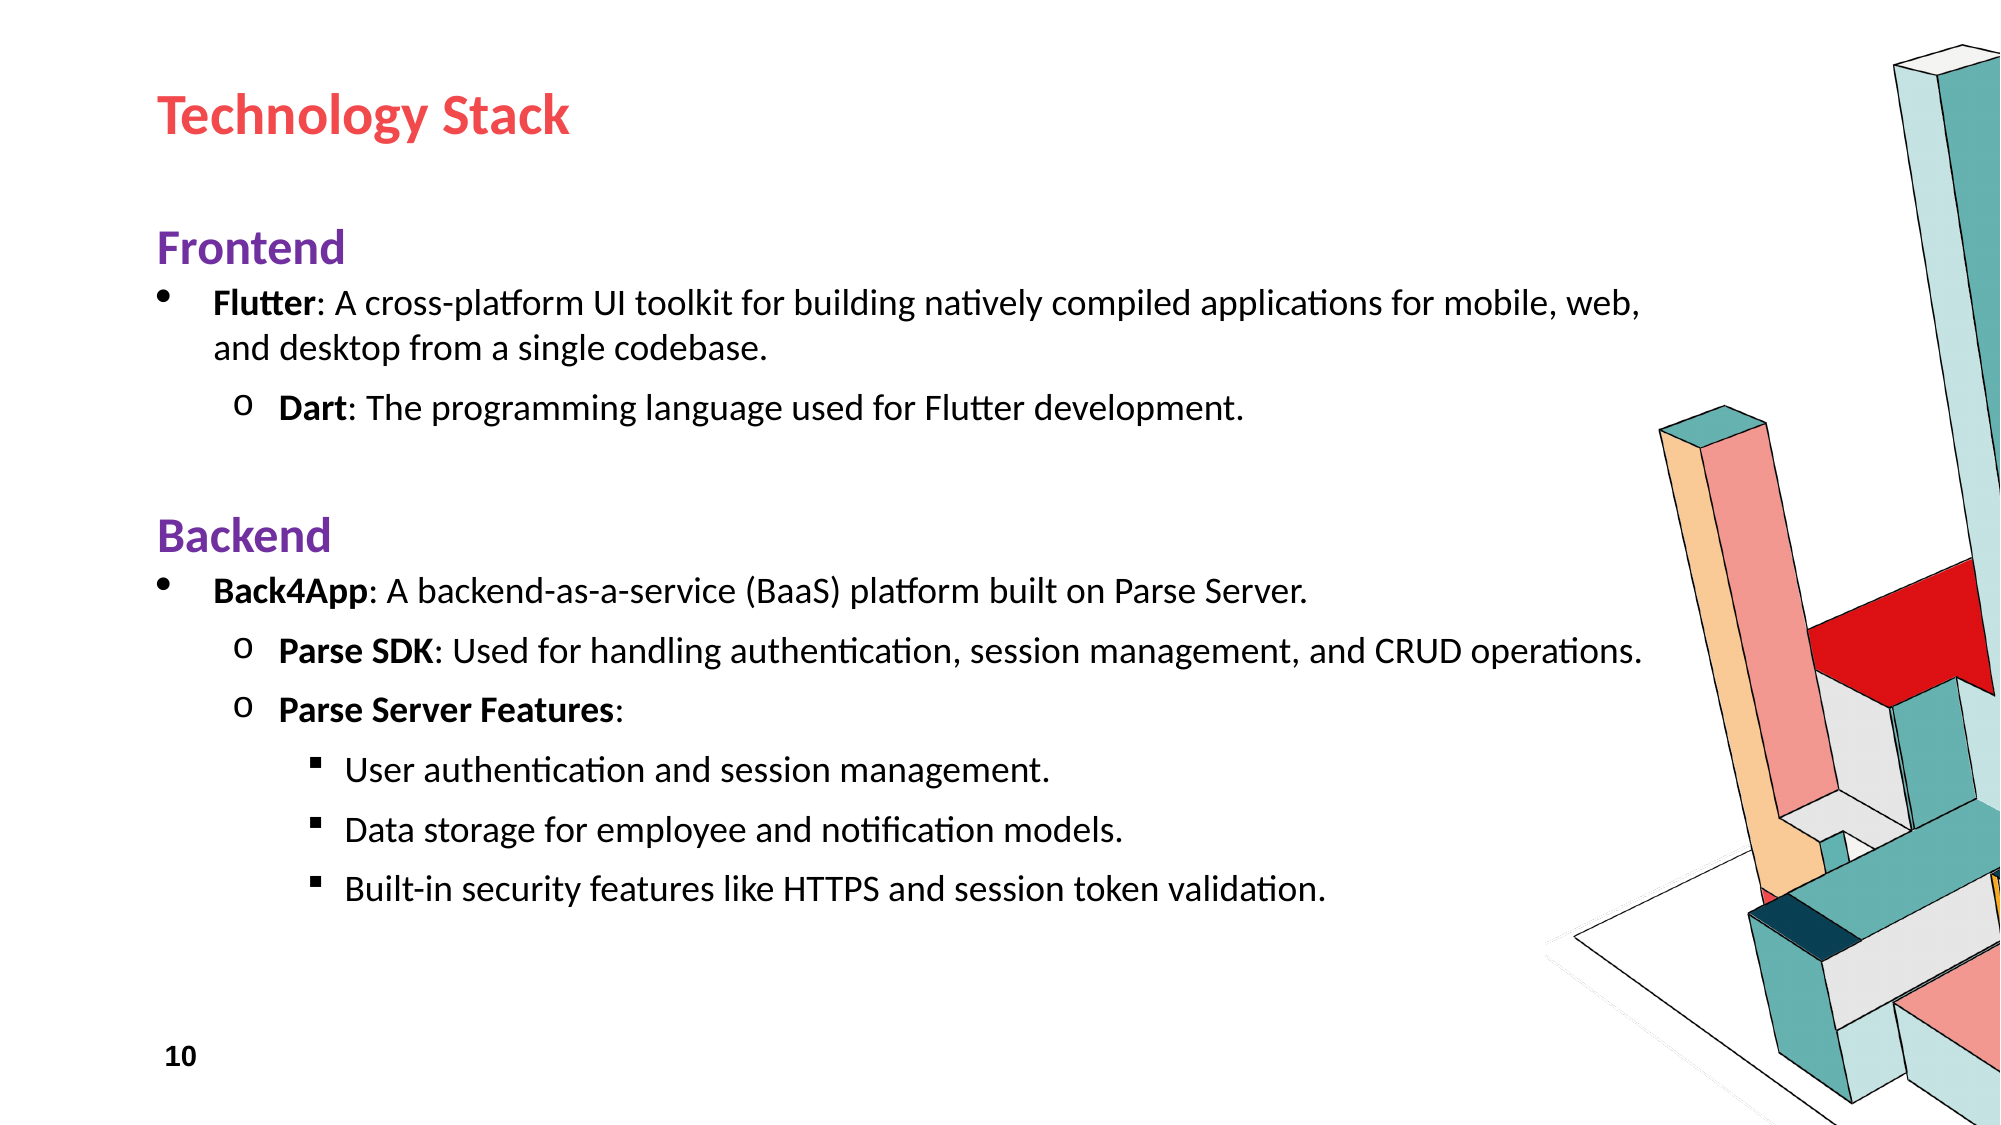

Technology Stack

Frontend
Flutter: A cross-platform UI toolkit for building natively compiled applications for mobile, web, and desktop from a single codebase.
Dart: The programming language used for Flutter development.

Backend
Back4App: A backend-as-a-service (BaaS) platform built on Parse Server.
Parse SDK: Used for handling authentication, session management, and CRUD operations.
Parse Server Features:
User authentication and session management.
Data storage for employee and notification models.
Built-in security features like HTTPS and session token validation.
10